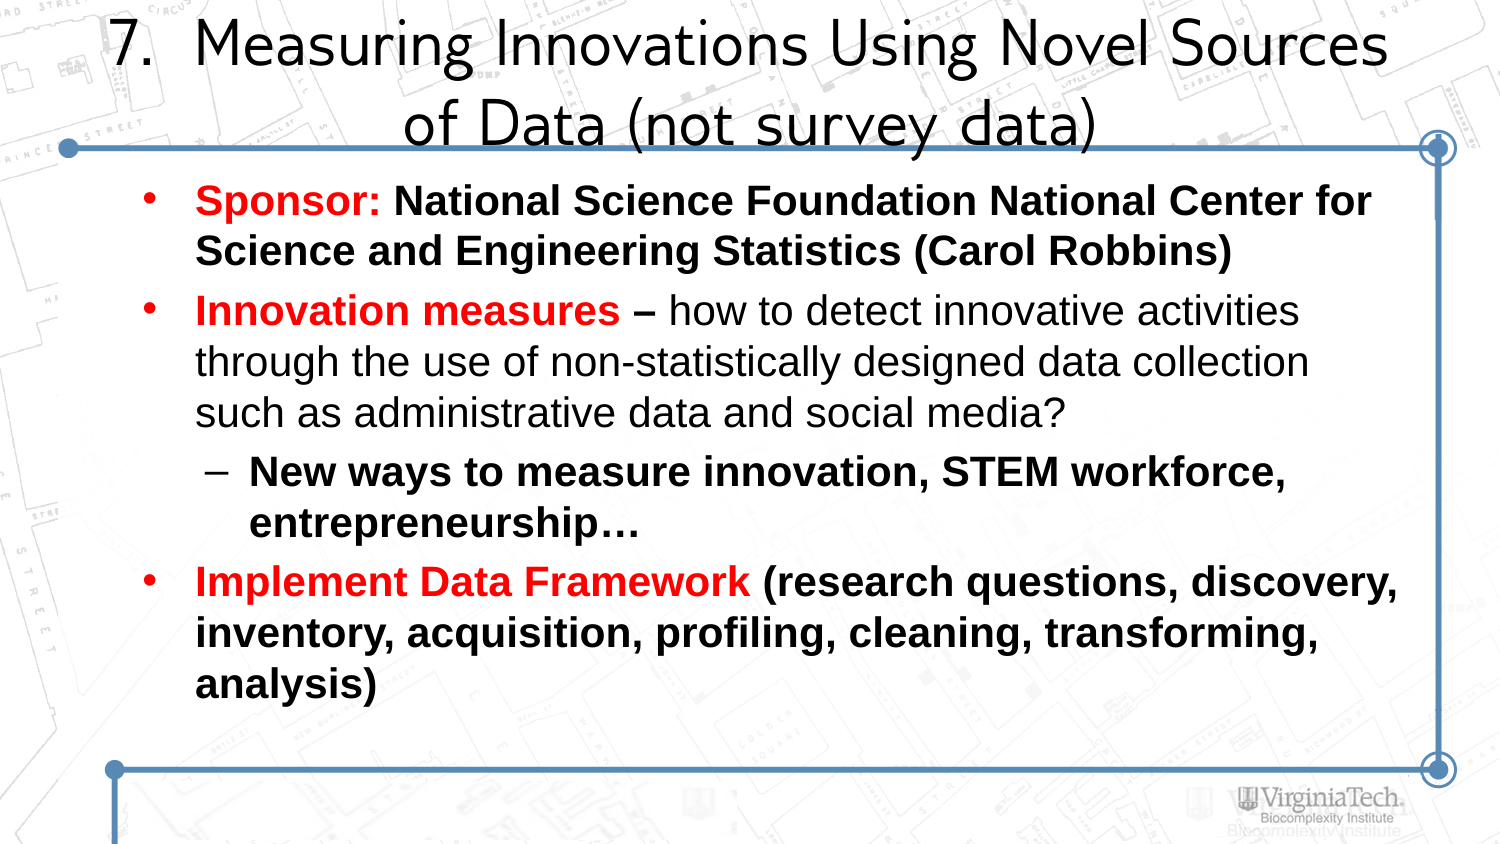

# 7.  Measuring Innovations Using Novel Sources of Data (not survey data)
Sponsor: National Science Foundation National Center for Science and Engineering Statistics (Carol Robbins)
Innovation measures – how to detect innovative activities through the use of non-statistically designed data collection such as administrative data and social media?
New ways to measure innovation, STEM workforce, entrepreneurship…
Implement Data Framework (research questions, discovery, inventory, acquisition, profiling, cleaning, transforming, analysis)